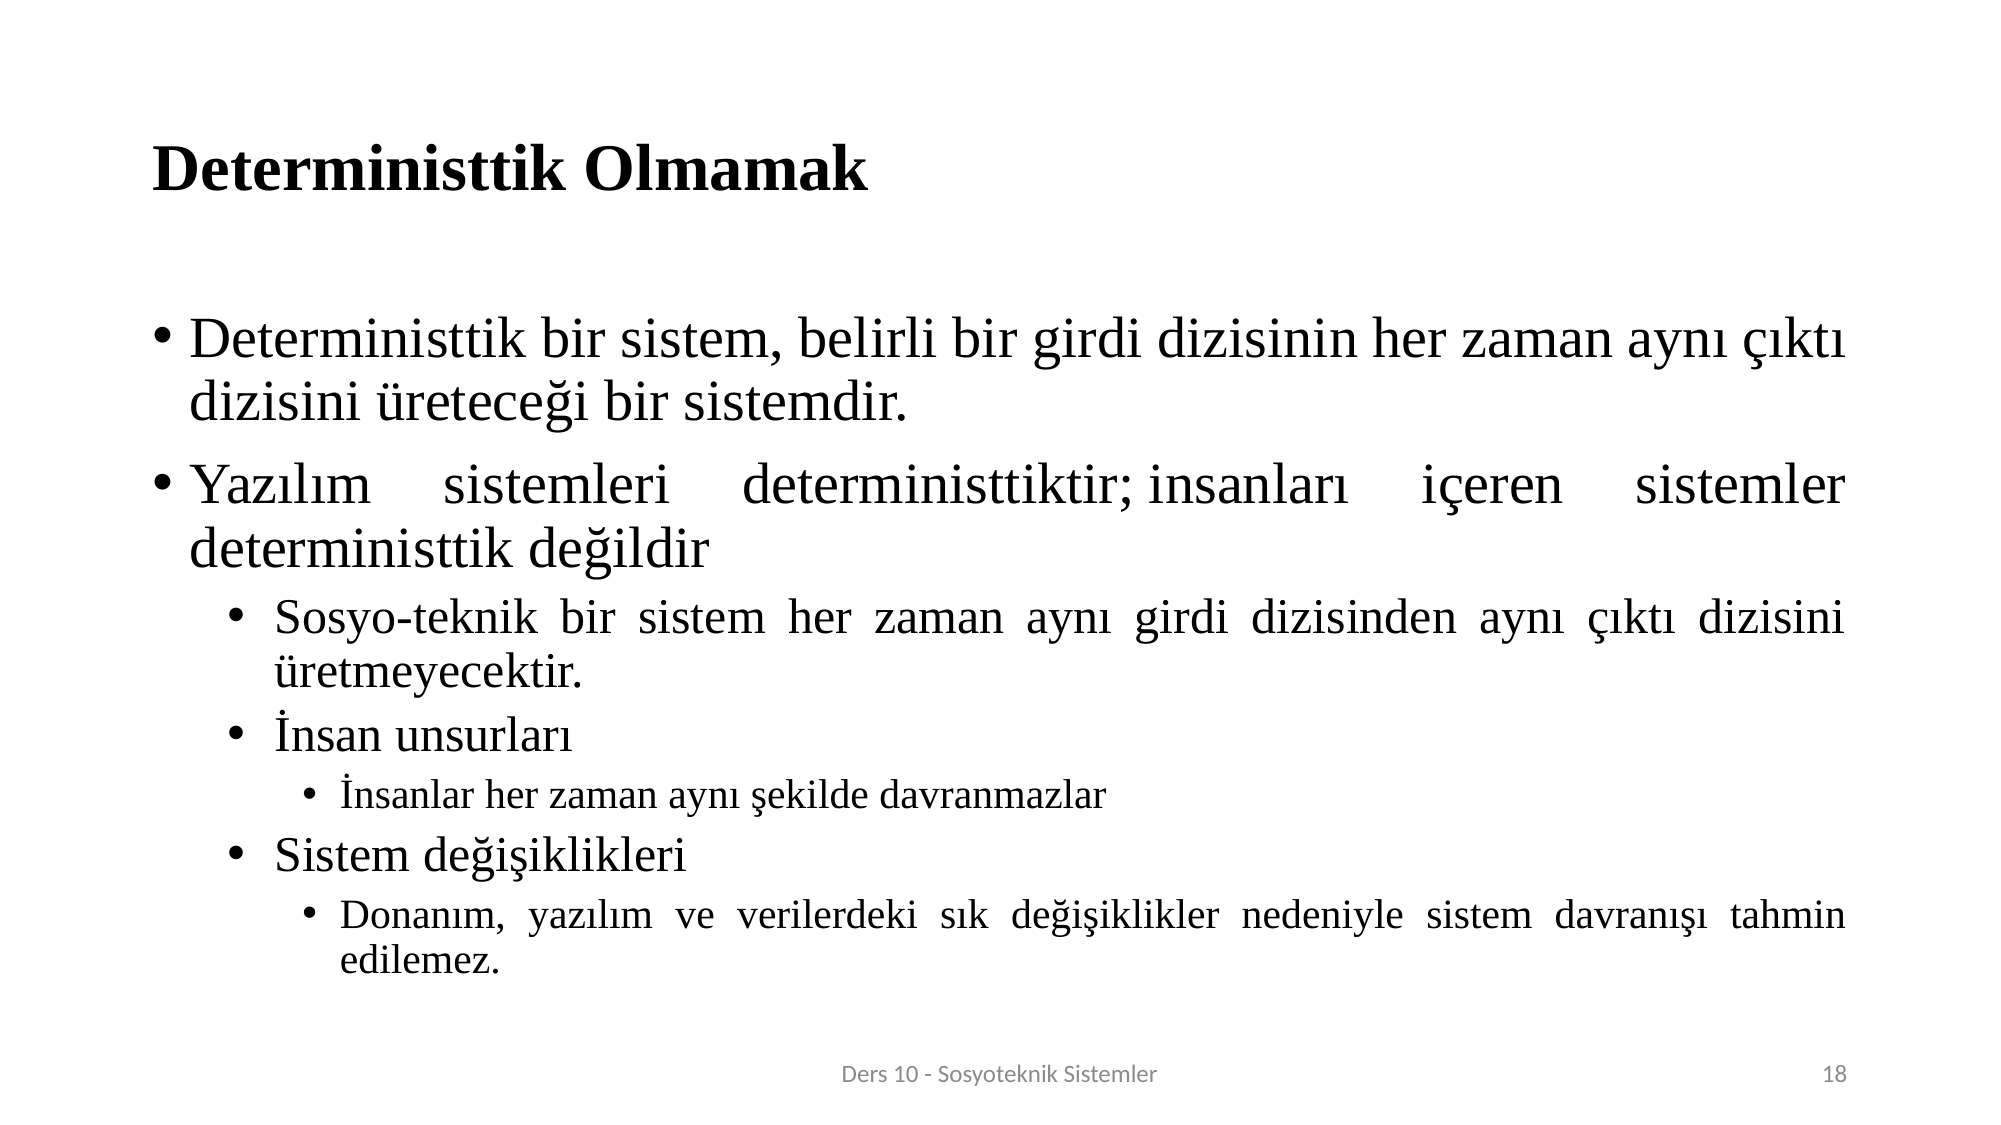

# Deterministtik Olmamak
Deterministtik bir sistem, belirli bir girdi dizisinin her zaman aynı çıktı dizisini üreteceği bir sistemdir.
Yazılım sistemleri deterministtiktir; insanları içeren sistemler deterministtik değildir
Sosyo-teknik bir sistem her zaman aynı girdi dizisinden aynı çıktı dizisini üretmeyecektir.
İnsan unsurları
İnsanlar her zaman aynı şekilde davranmazlar
Sistem değişiklikleri
Donanım, yazılım ve verilerdeki sık değişiklikler nedeniyle sistem davranışı tahmin edilemez.
Ders 10 - Sosyoteknik Sistemler
18